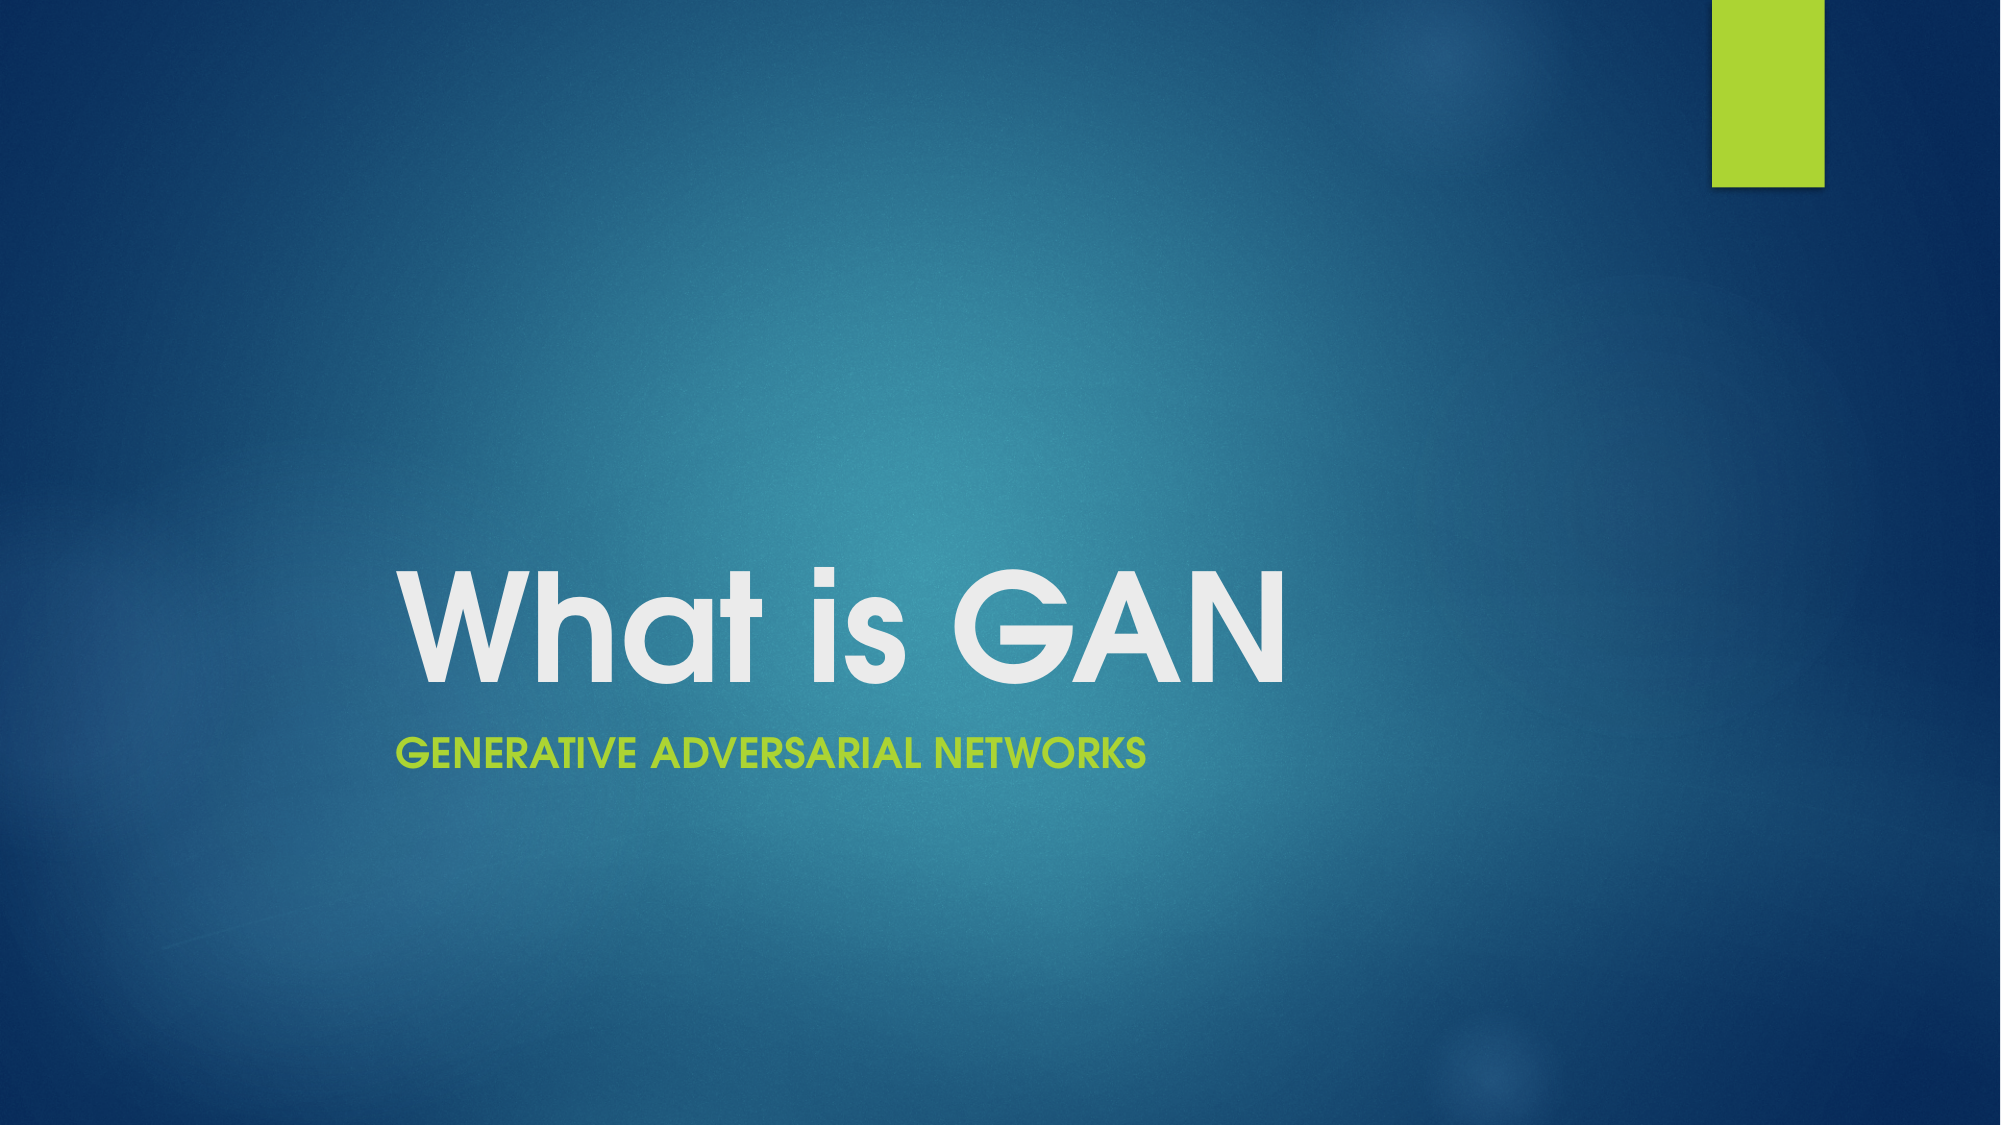

# What is GAN
Generative adversarial networks